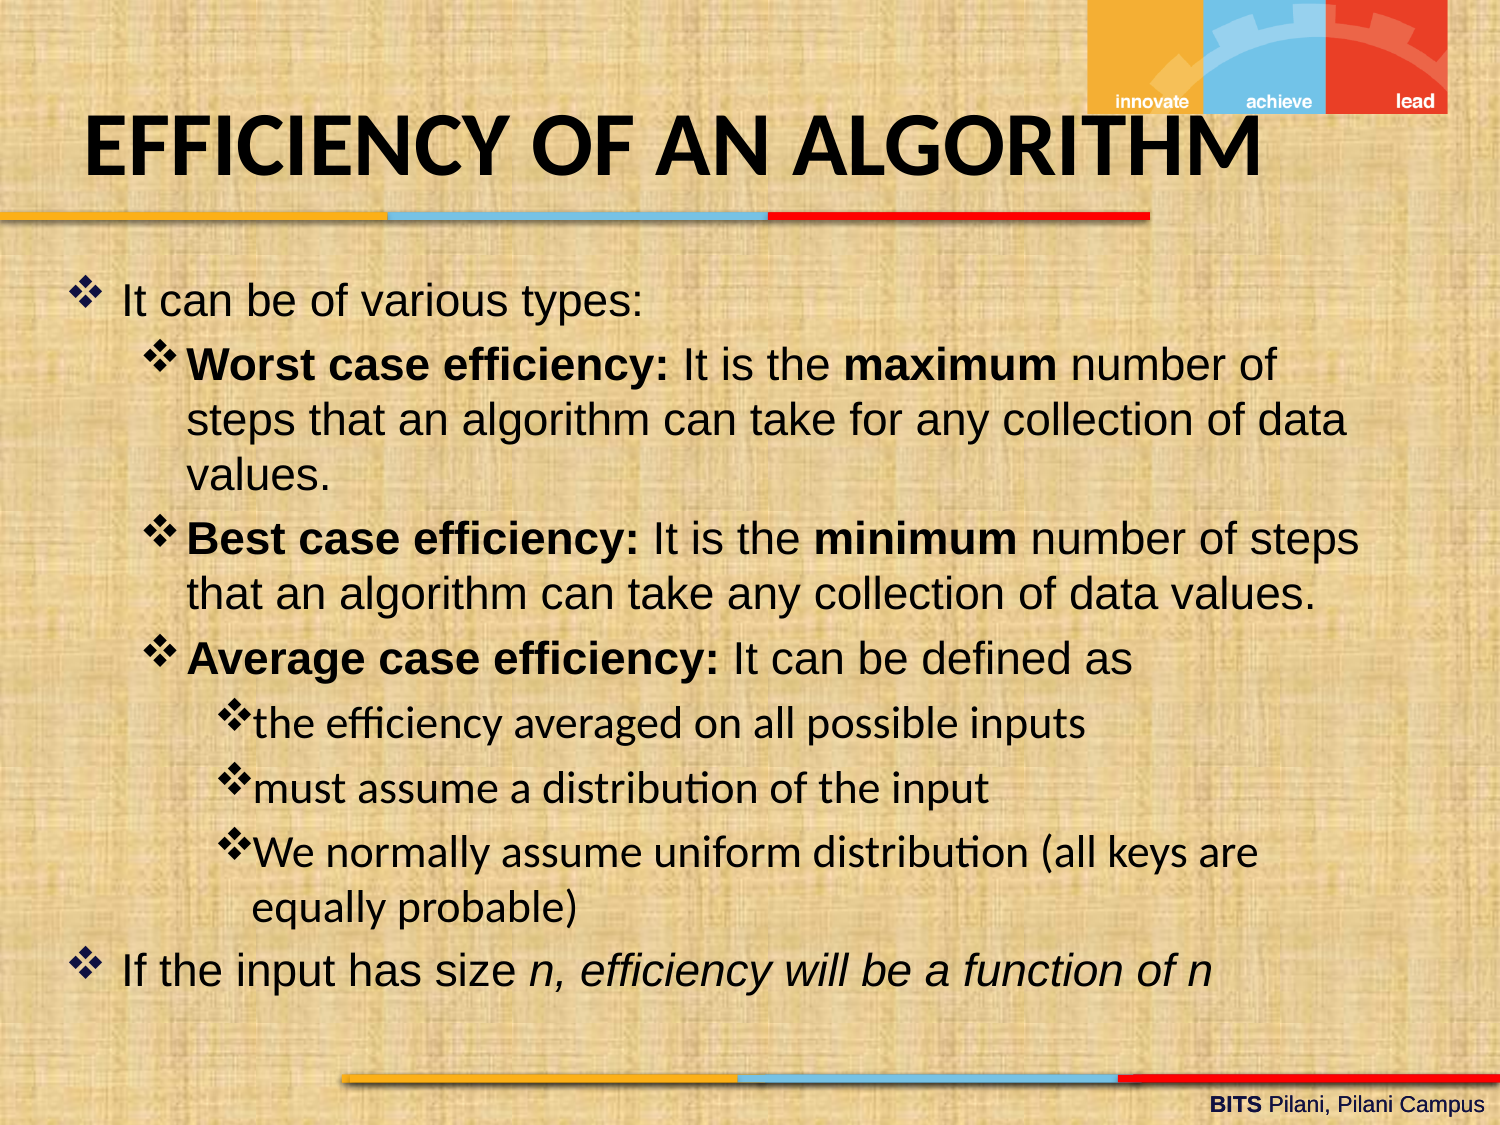

EFFICIENCY OF AN ALGORITHM
It can be of various types:
Worst case efficiency: It is the maximum number of steps that an algorithm can take for any collection of data values.
Best case efficiency: It is the minimum number of steps that an algorithm can take any collection of data values.
Average case efficiency: It can be defined as
the efficiency averaged on all possible inputs
must assume a distribution of the input
We normally assume uniform distribution (all keys are equally probable)
If the input has size n, efficiency will be a function of n